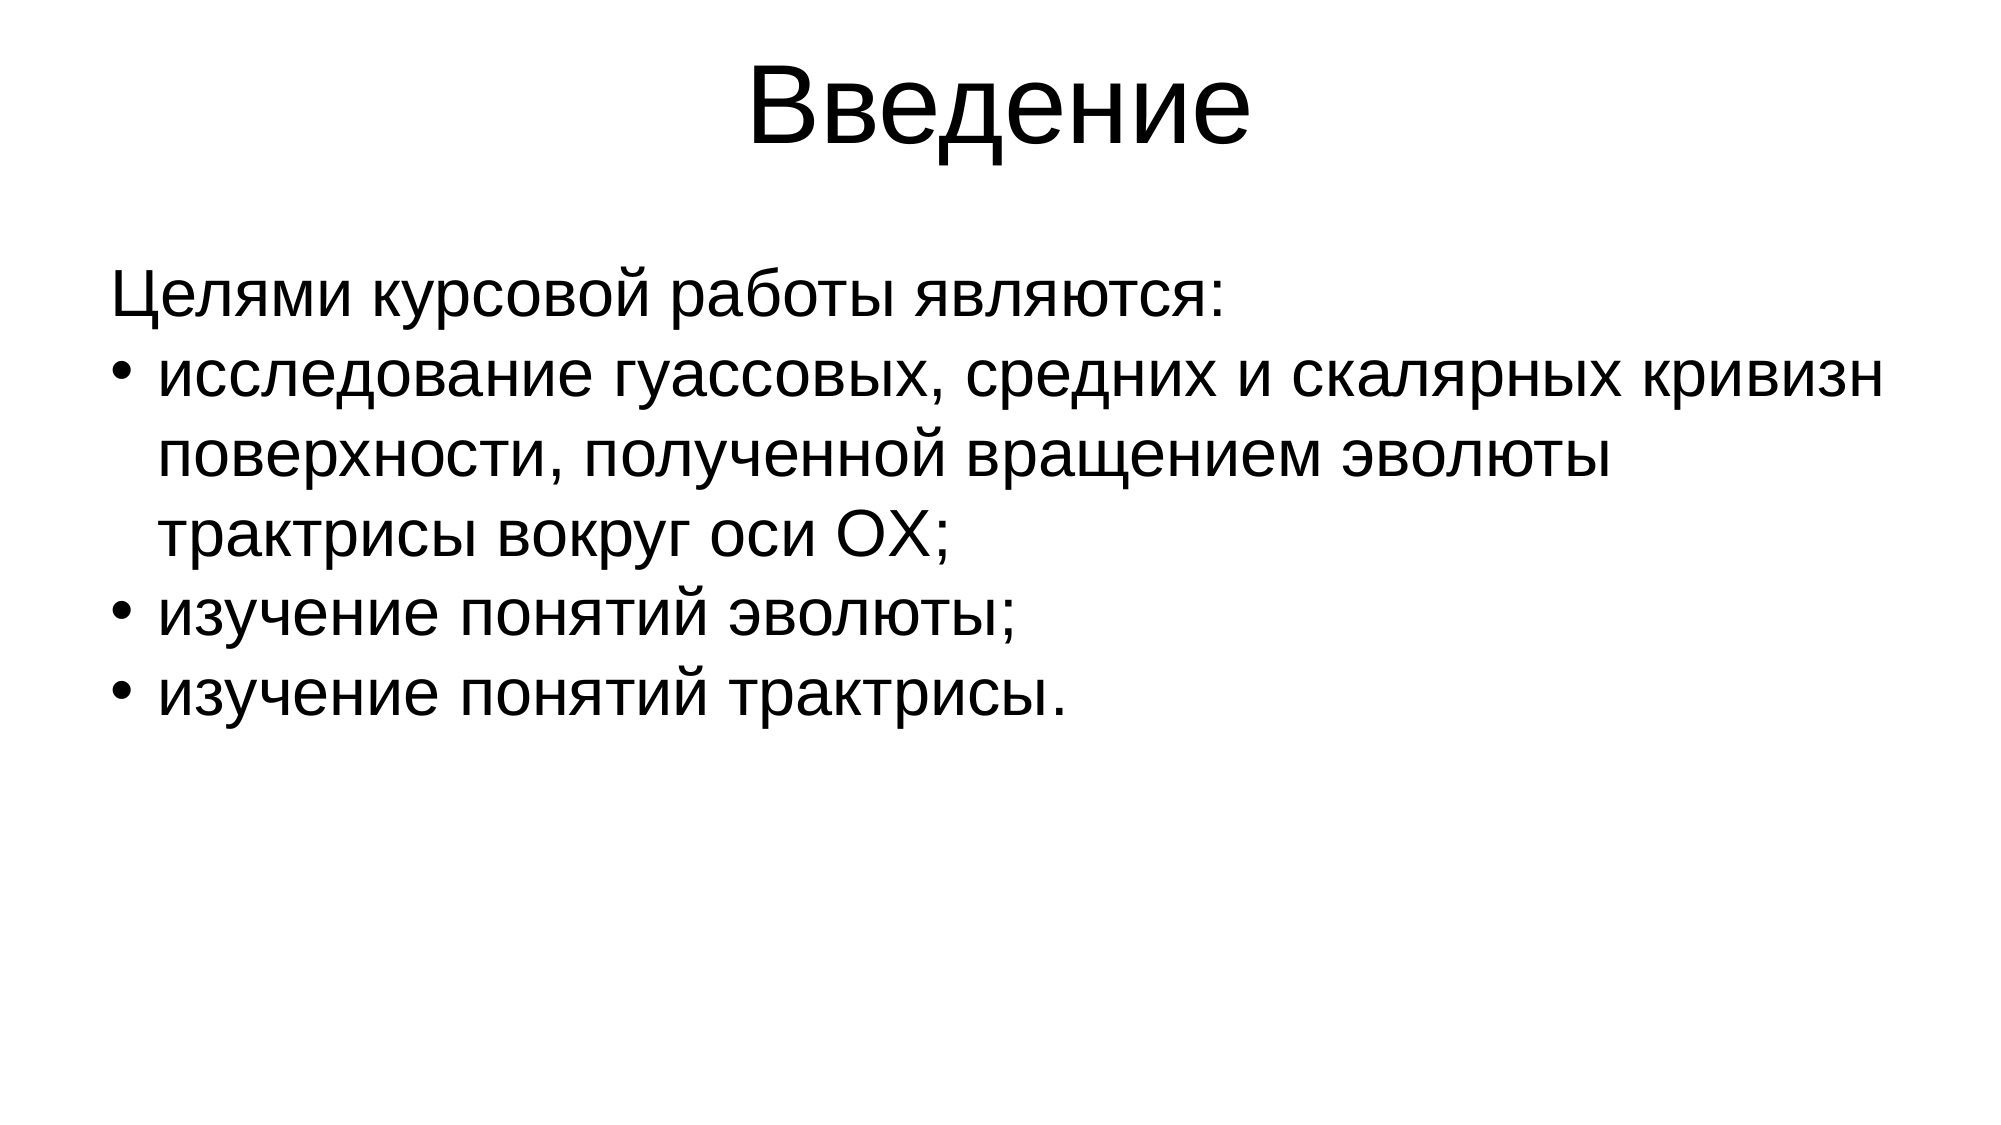

Введение
Целями курсовой работы являются:
исследование гуассовых, средних и скалярных кривизн
поверхности, полученной вращением эволюты трактрисы вокруг оси OX;
изучение понятий эволюты;
изучение понятий трактрисы.